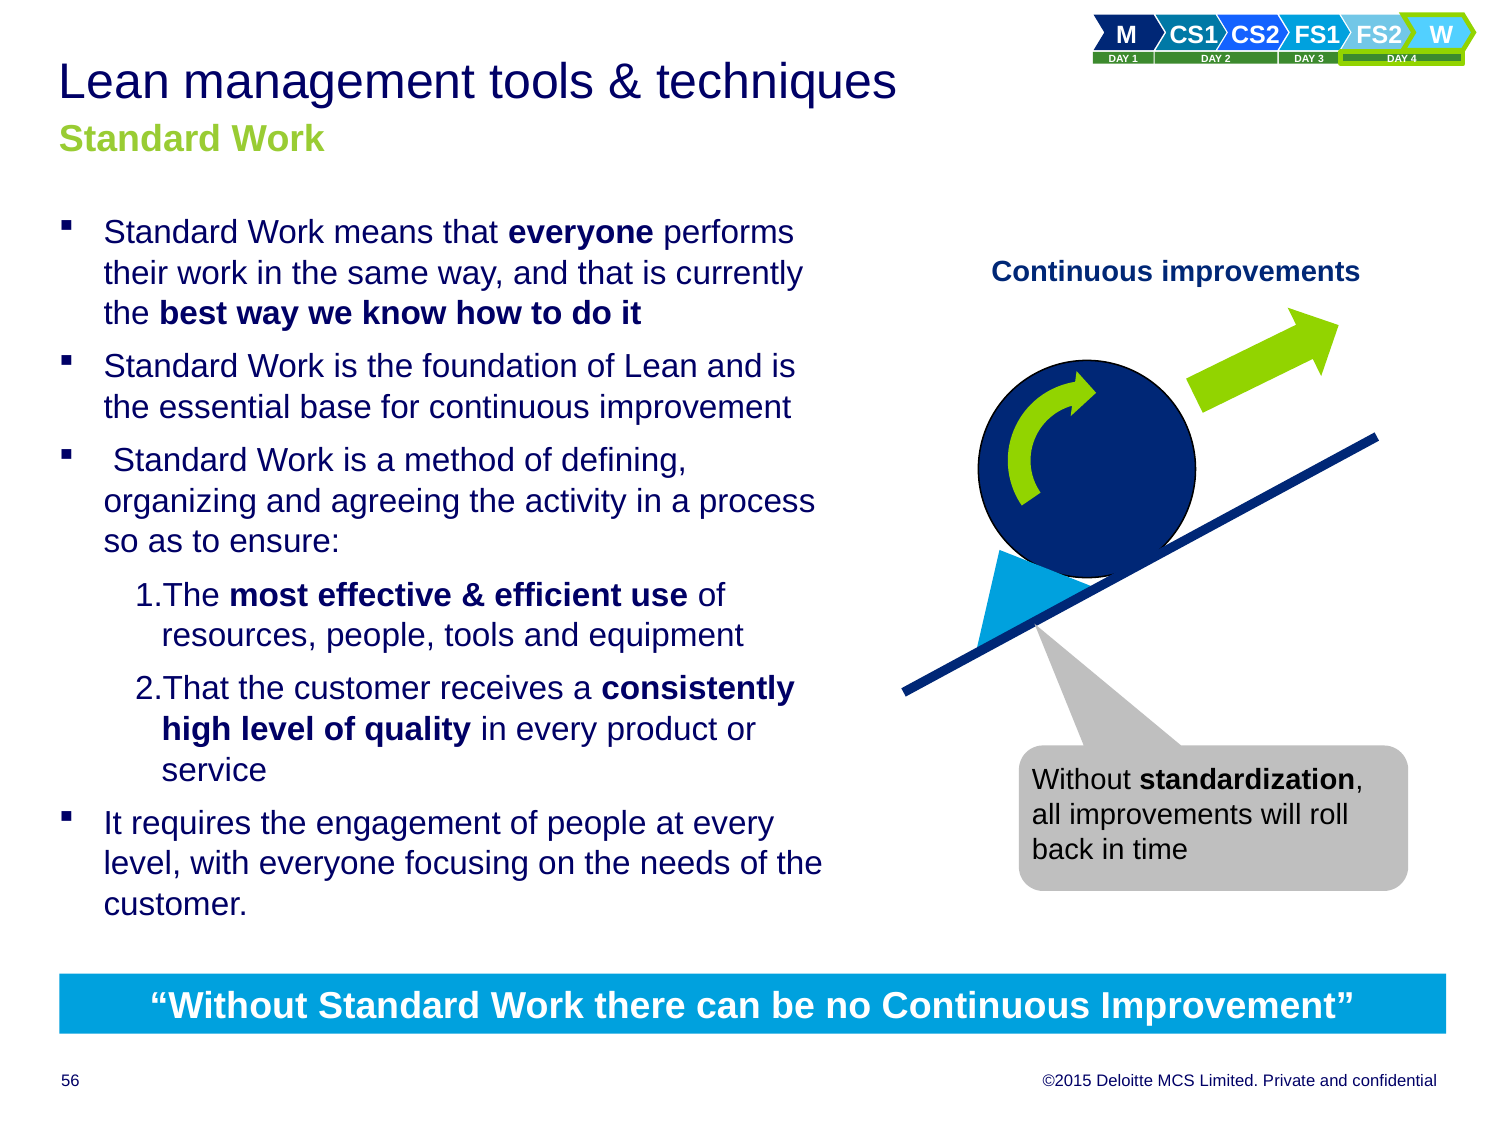

# Lean management tools & techniques Standard Work

Standard Work means that everyone performs their work in the same way, and that is currently the best way we know how to do it
Standard Work is the foundation of Lean and is the essential base for continuous improvement
 Standard Work is a method of defining, organizing and agreeing the activity in a process so as to ensure:
The most effective & efficient use of resources, people, tools and equipment
That the customer receives a consistently high level of quality in every product or service
It requires the engagement of people at every level, with everyone focusing on the needs of the customer.

Continuous improvements

Without standardization, all improvements will roll back in time
“Without Standard Work there can be no Continuous Improvement”
56